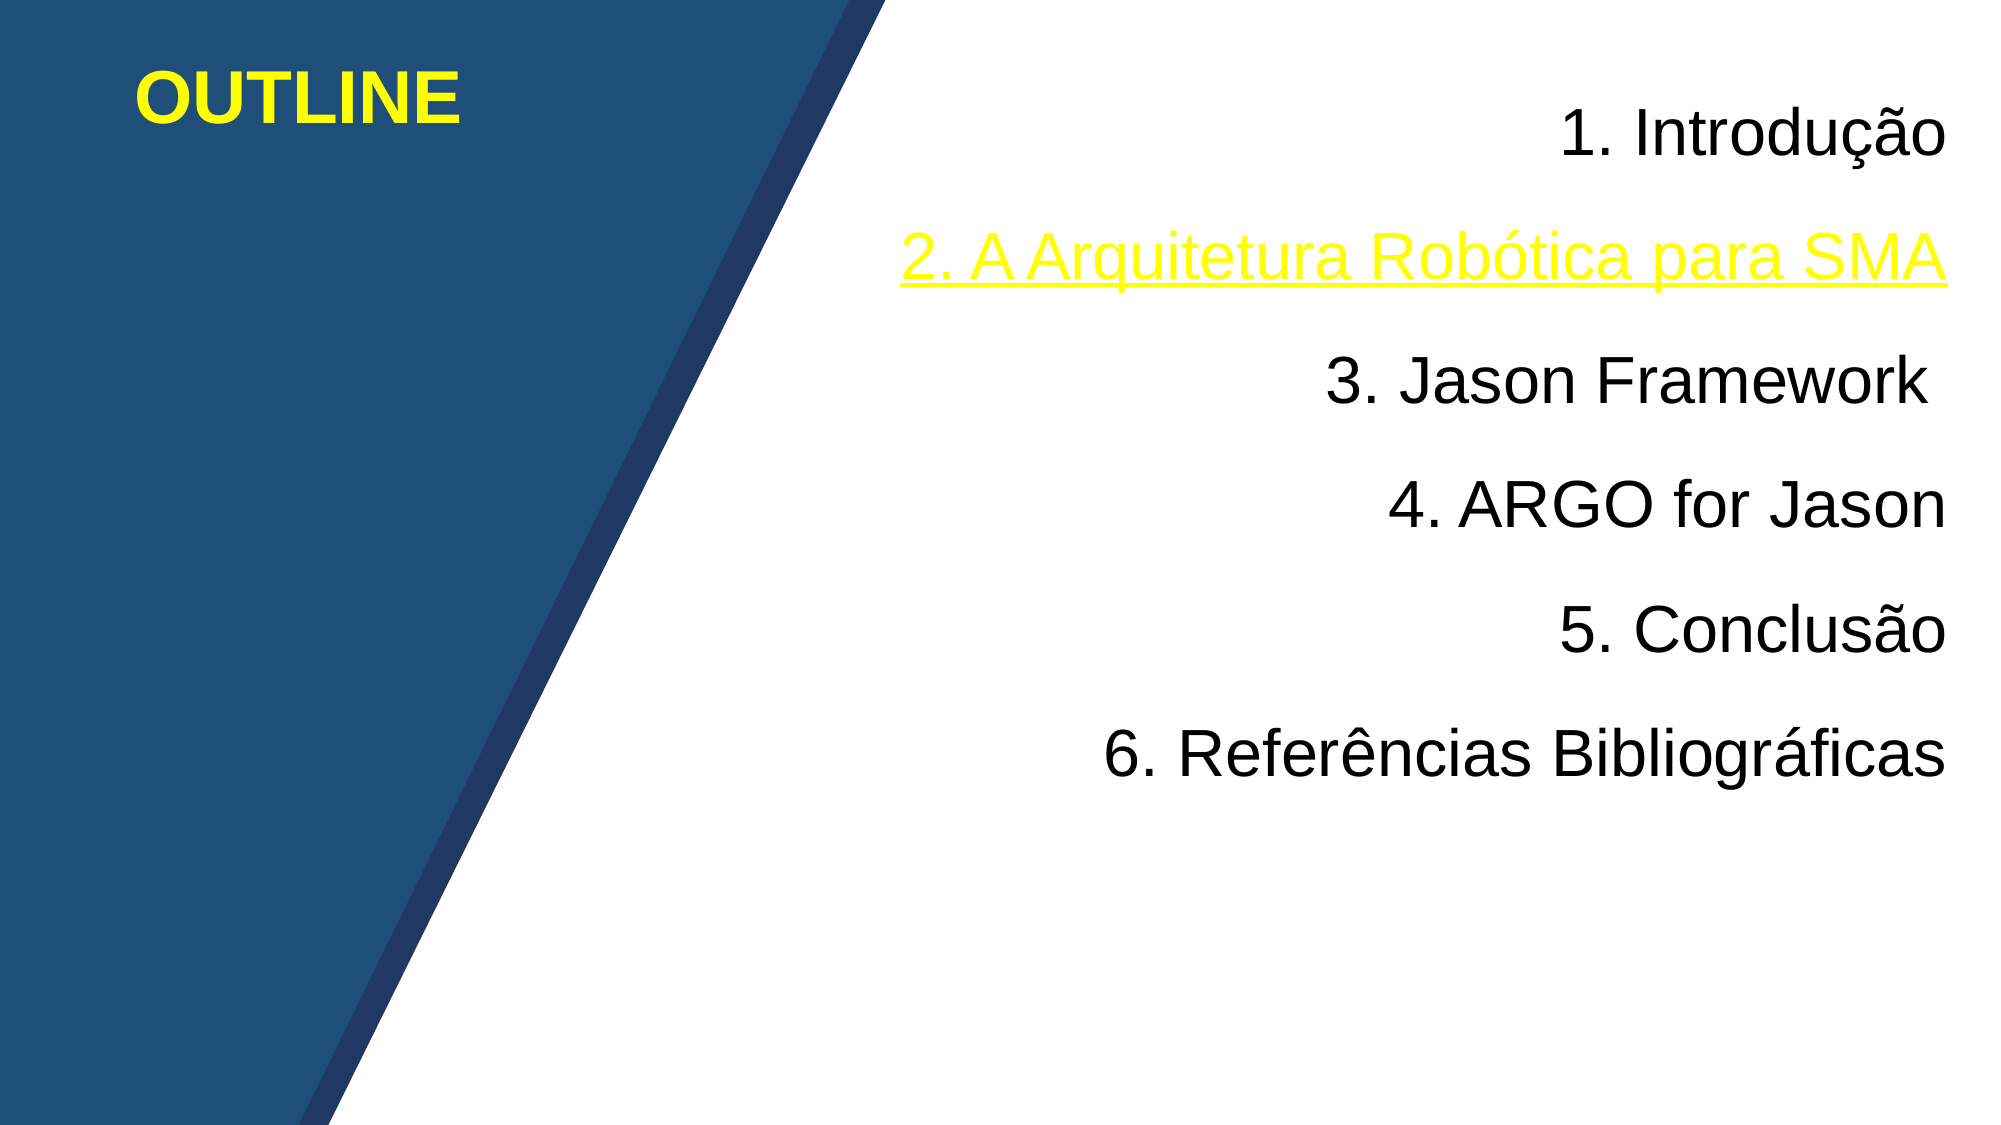

OUTLINE
1. Introdução
2. A Arquitetura Robótica para SMA
3. Jason Framework
4. ARGO for Jason
5. Conclusão
6. Referências Bibliográficas